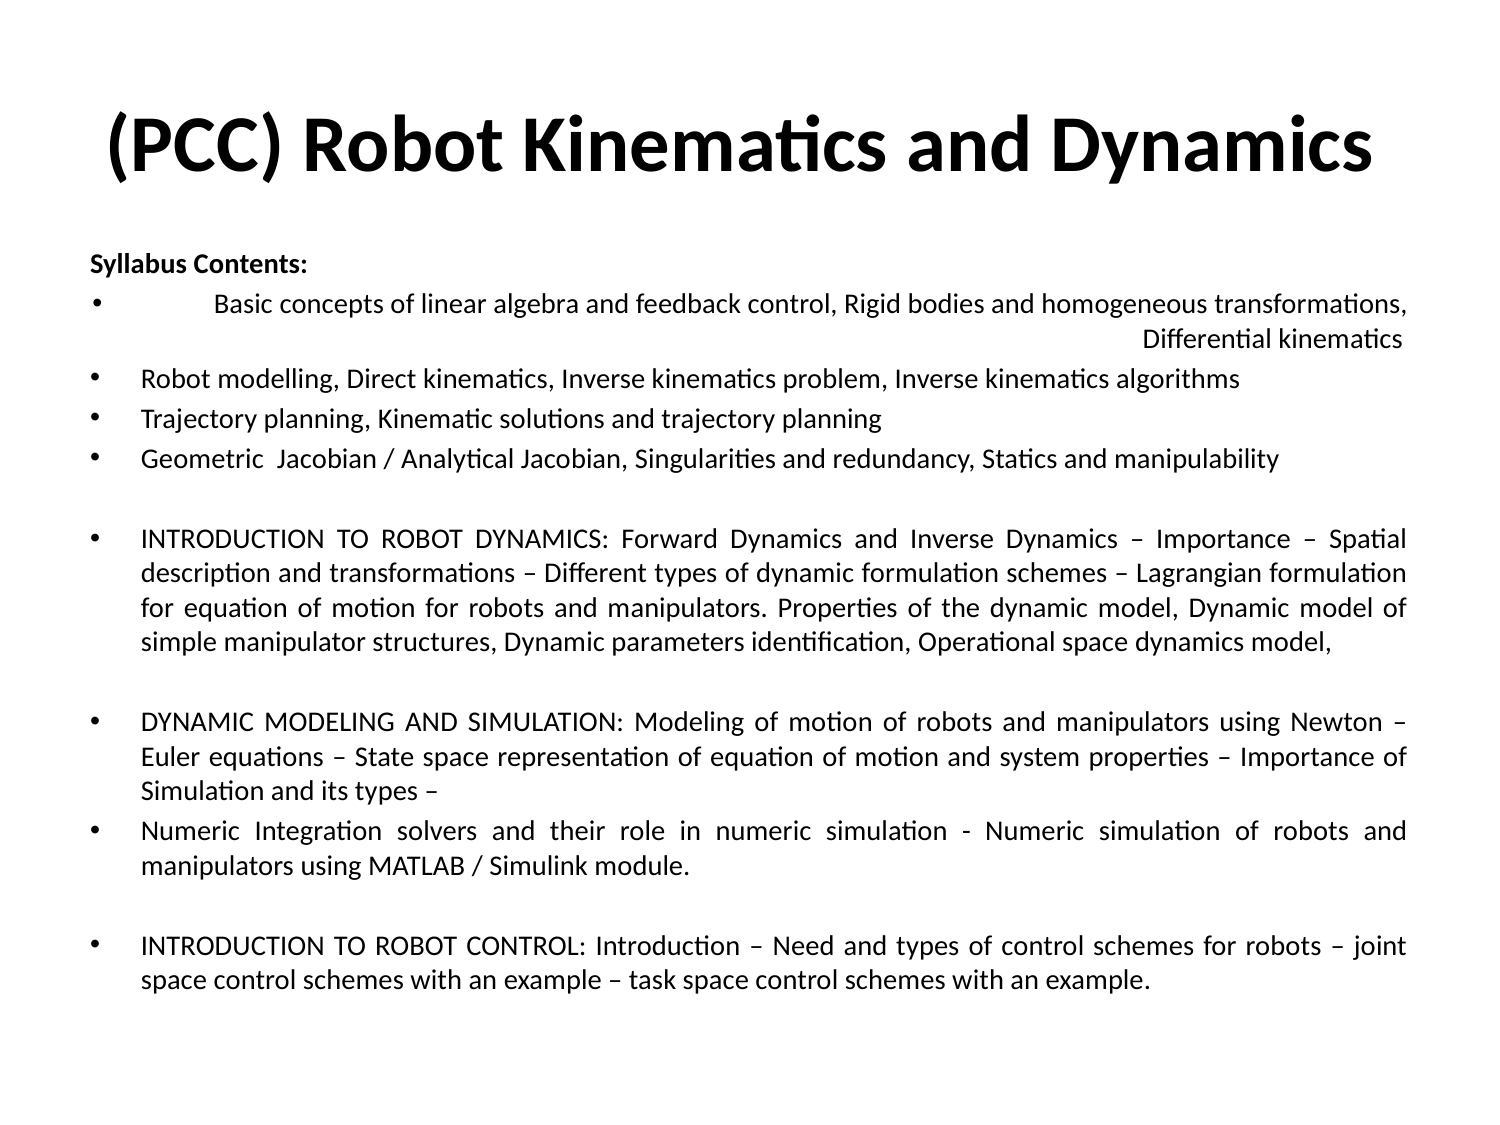

# (PCC) Robot Kinematics and Dynamics
Syllabus Contents:
Basic concepts of linear algebra and feedback control, Rigid bodies and homogeneous transformations, Differential kinematics
Robot modelling, Direct kinematics, Inverse kinematics problem, Inverse kinematics algorithms
Trajectory planning, Kinematic solutions and trajectory planning
Geometric  Jacobian / Analytical Jacobian, Singularities and redundancy, Statics and manipulability

INTRODUCTION TO ROBOT DYNAMICS: Forward Dynamics and Inverse Dynamics – Importance – Spatial description and transformations – Different types of dynamic formulation schemes – Lagrangian formulation for equation of motion for robots and manipulators. Properties of the dynamic model, Dynamic model of simple manipulator structures, Dynamic parameters identification, Operational space dynamics model,

DYNAMIC MODELING AND SIMULATION: Modeling of motion of robots and manipulators using Newton – Euler equations – State space representation of equation of motion and system properties – Importance of Simulation and its types –
Numeric Integration solvers and their role in numeric simulation - Numeric simulation of robots and manipulators using MATLAB / Simulink module.

INTRODUCTION TO ROBOT CONTROL: Introduction – Need and types of control schemes for robots – joint space control schemes with an example – task space control schemes with an example.